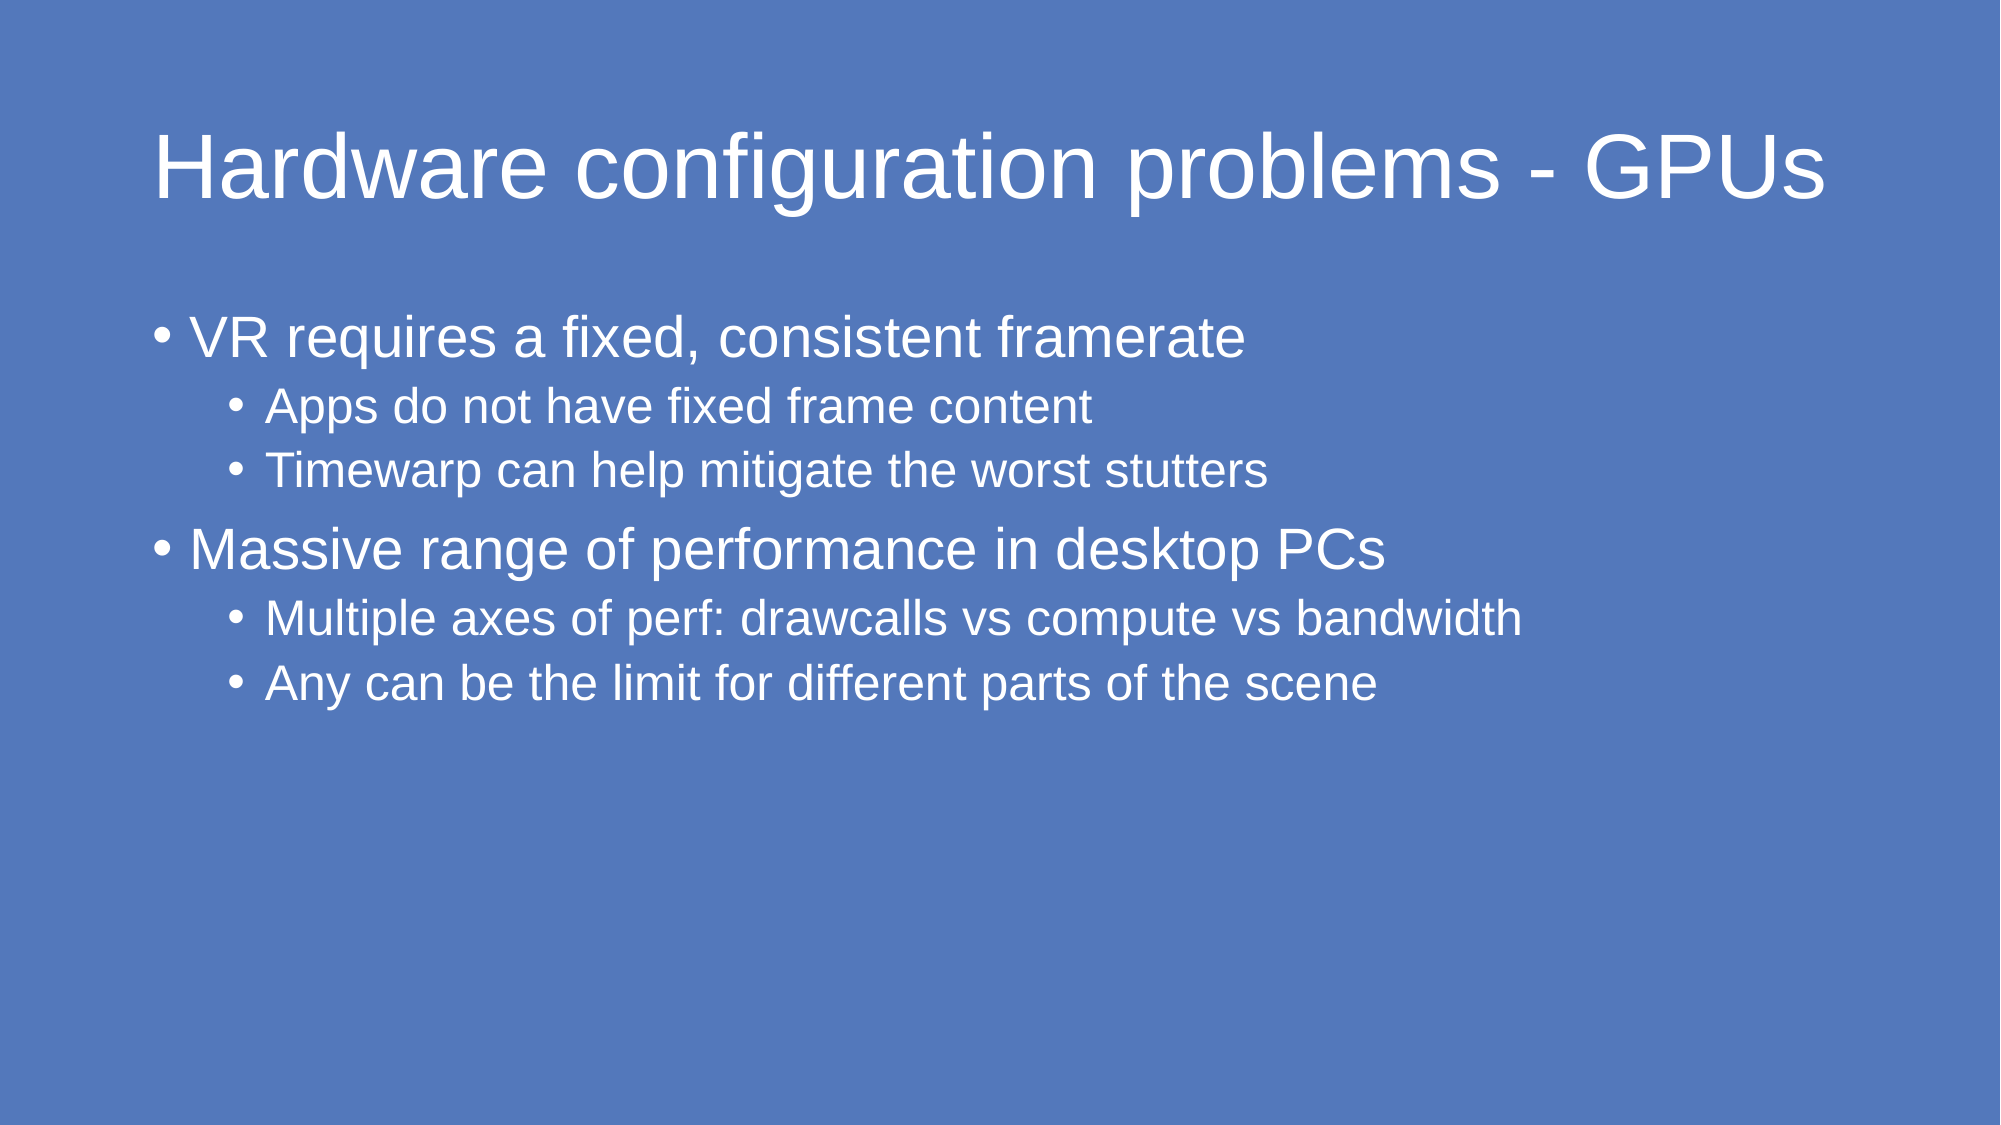

# Hardware configuration problems - GPUs
VR requires a fixed, consistent framerate
Apps do not have fixed frame content
Timewarp can help mitigate the worst stutters
Massive range of performance in desktop PCs
Multiple axes of perf: drawcalls vs compute vs bandwidth
Any can be the limit for different parts of the scene